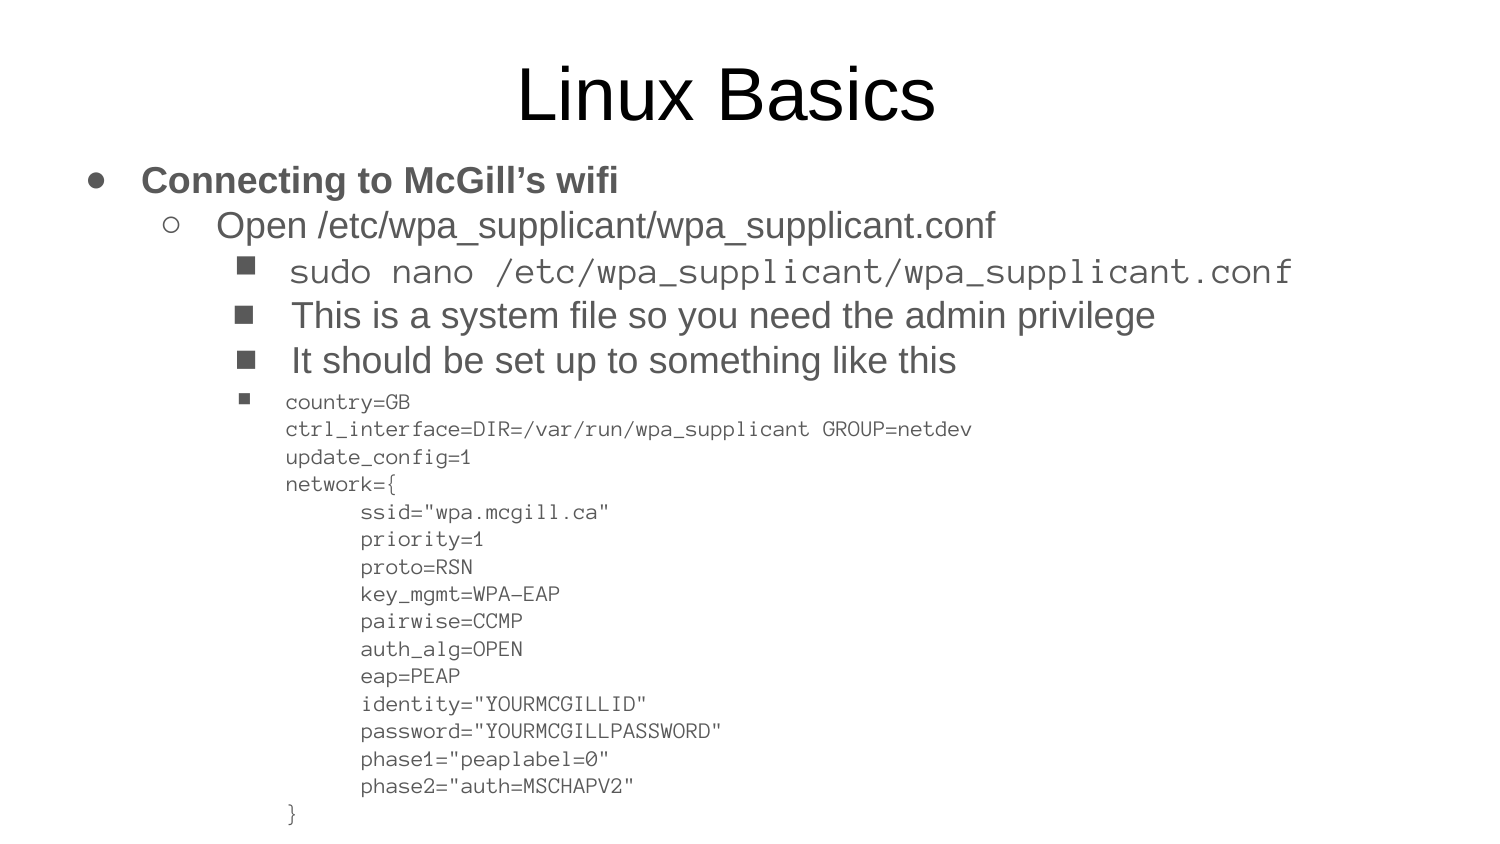

# Linux Basics
Connecting to McGill’s wifi
Open /etc/wpa_supplicant/wpa_supplicant.conf
sudo nano /etc/wpa_supplicant/wpa_supplicant.conf
This is a system file so you need the admin privilege
It should be set up to something like this

country=GB
      ctrl_interface=DIR=/var/run/wpa_supplicant GROUP=netdev
      update_config=1
      network={
      ssid="wpa.mcgill.ca"
      priority=1
      proto=RSN
      key_mgmt=WPA-EAP
      pairwise=CCMP
      auth_alg=OPEN
      eap=PEAP
      identity="YOURMCGILLID"
      password="YOURMCGILLPASSWORD"
      phase1="peaplabel=0"
      phase2="auth=MSCHAPV2"
}